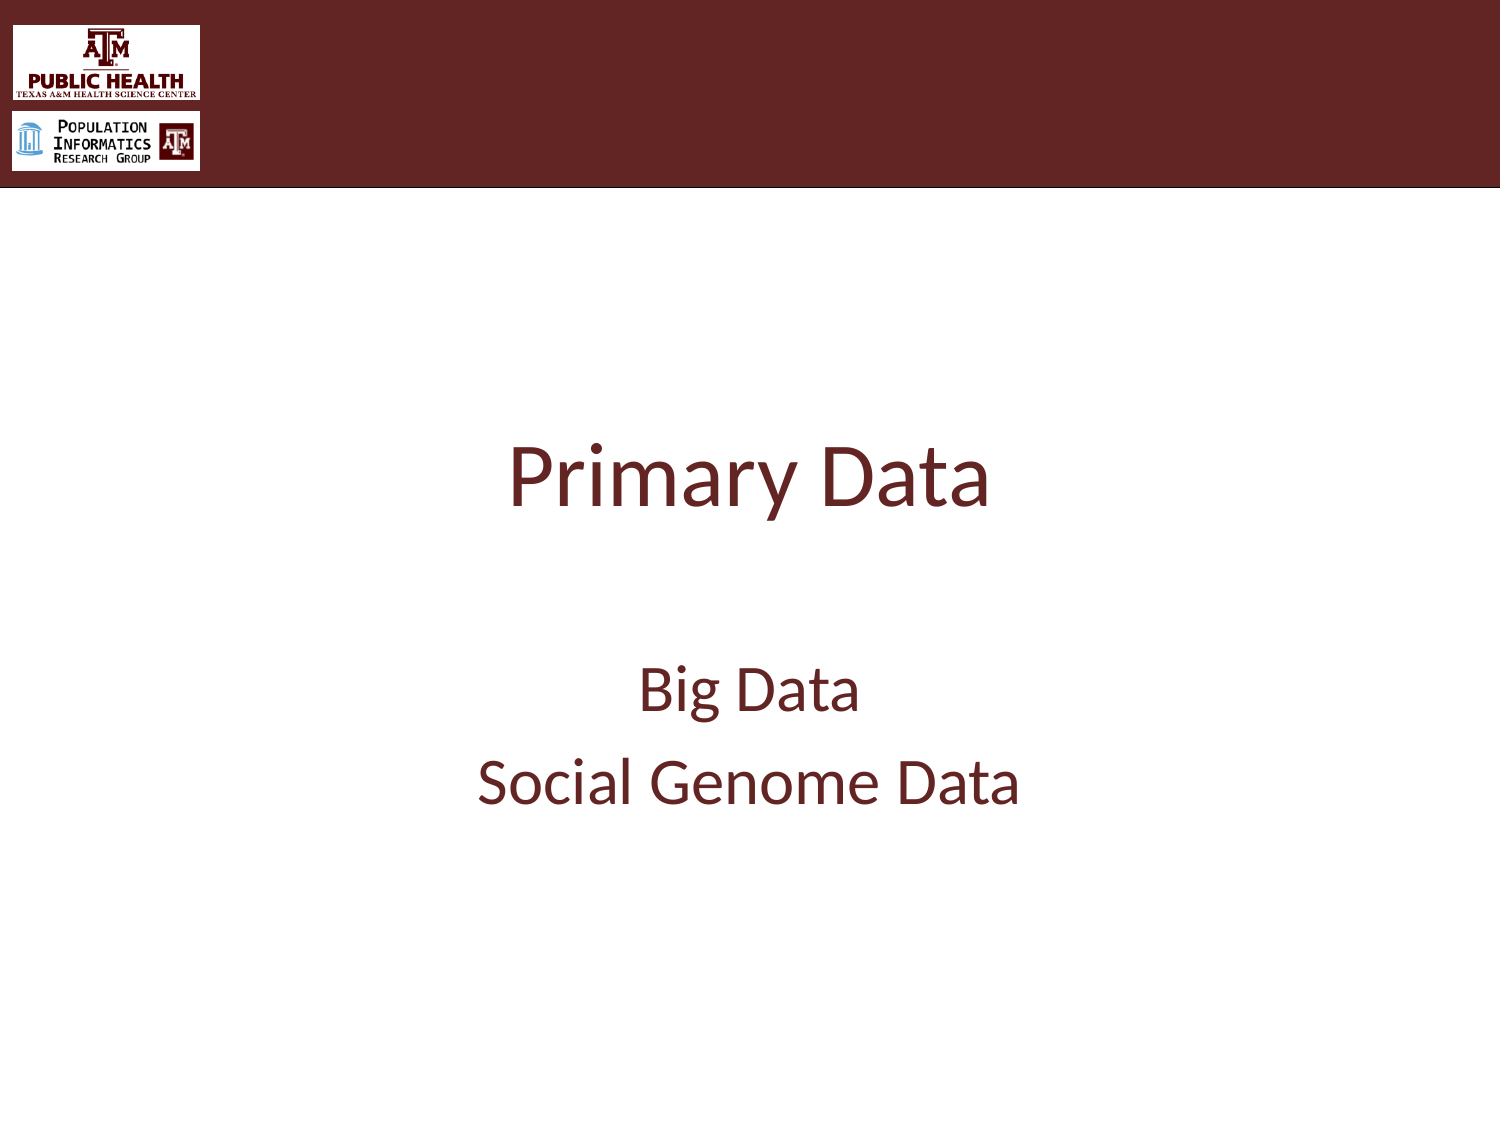

# Primary Data
Big Data
Social Genome Data